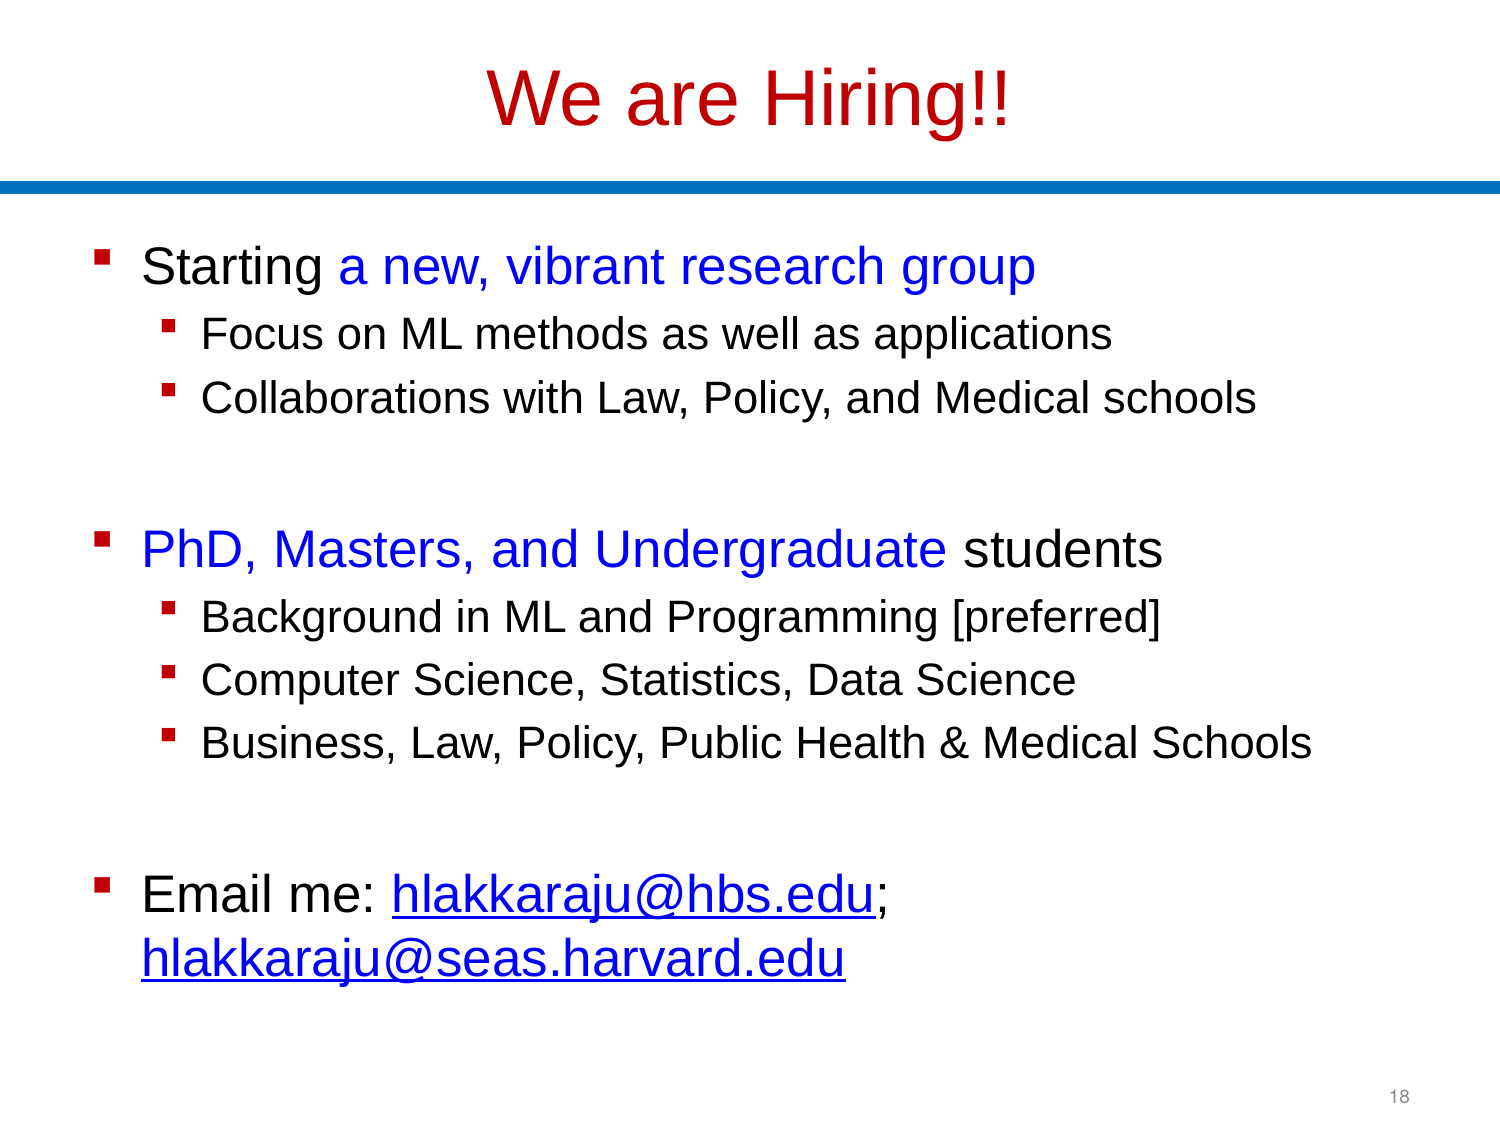

# We are Hiring!!

Starting a new, vibrant research group
Focus on ML methods as well as applications
Collaborations with Law, Policy, and Medical schools

PhD, Masters, and Undergraduate students
Background in ML and Programming [preferred]
Computer Science, Statistics, Data Science
Business, Law, Policy, Public Health & Medical Schools

Email me: hlakkaraju@hbs.edu; hlakkaraju@seas.harvard.edu

18